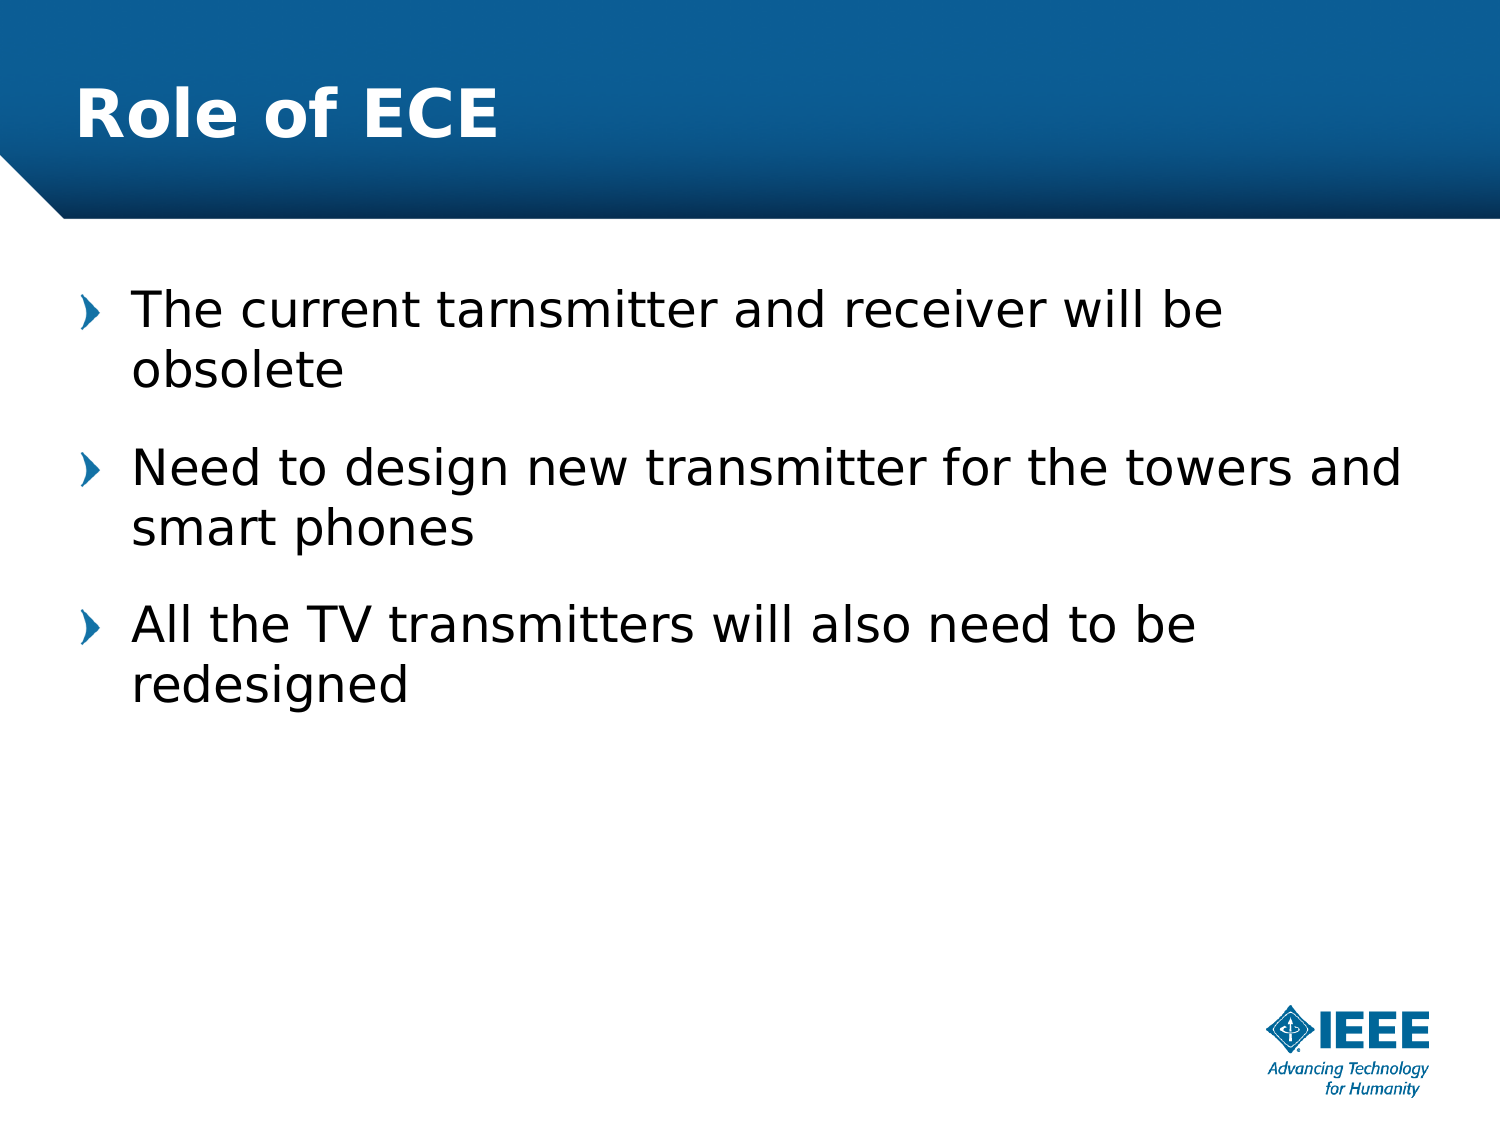

# Role of ECE
The current tarnsmitter and receiver will be obsolete
Need to design new transmitter for the towers and smart phones
All the TV transmitters will also need to be redesigned
11